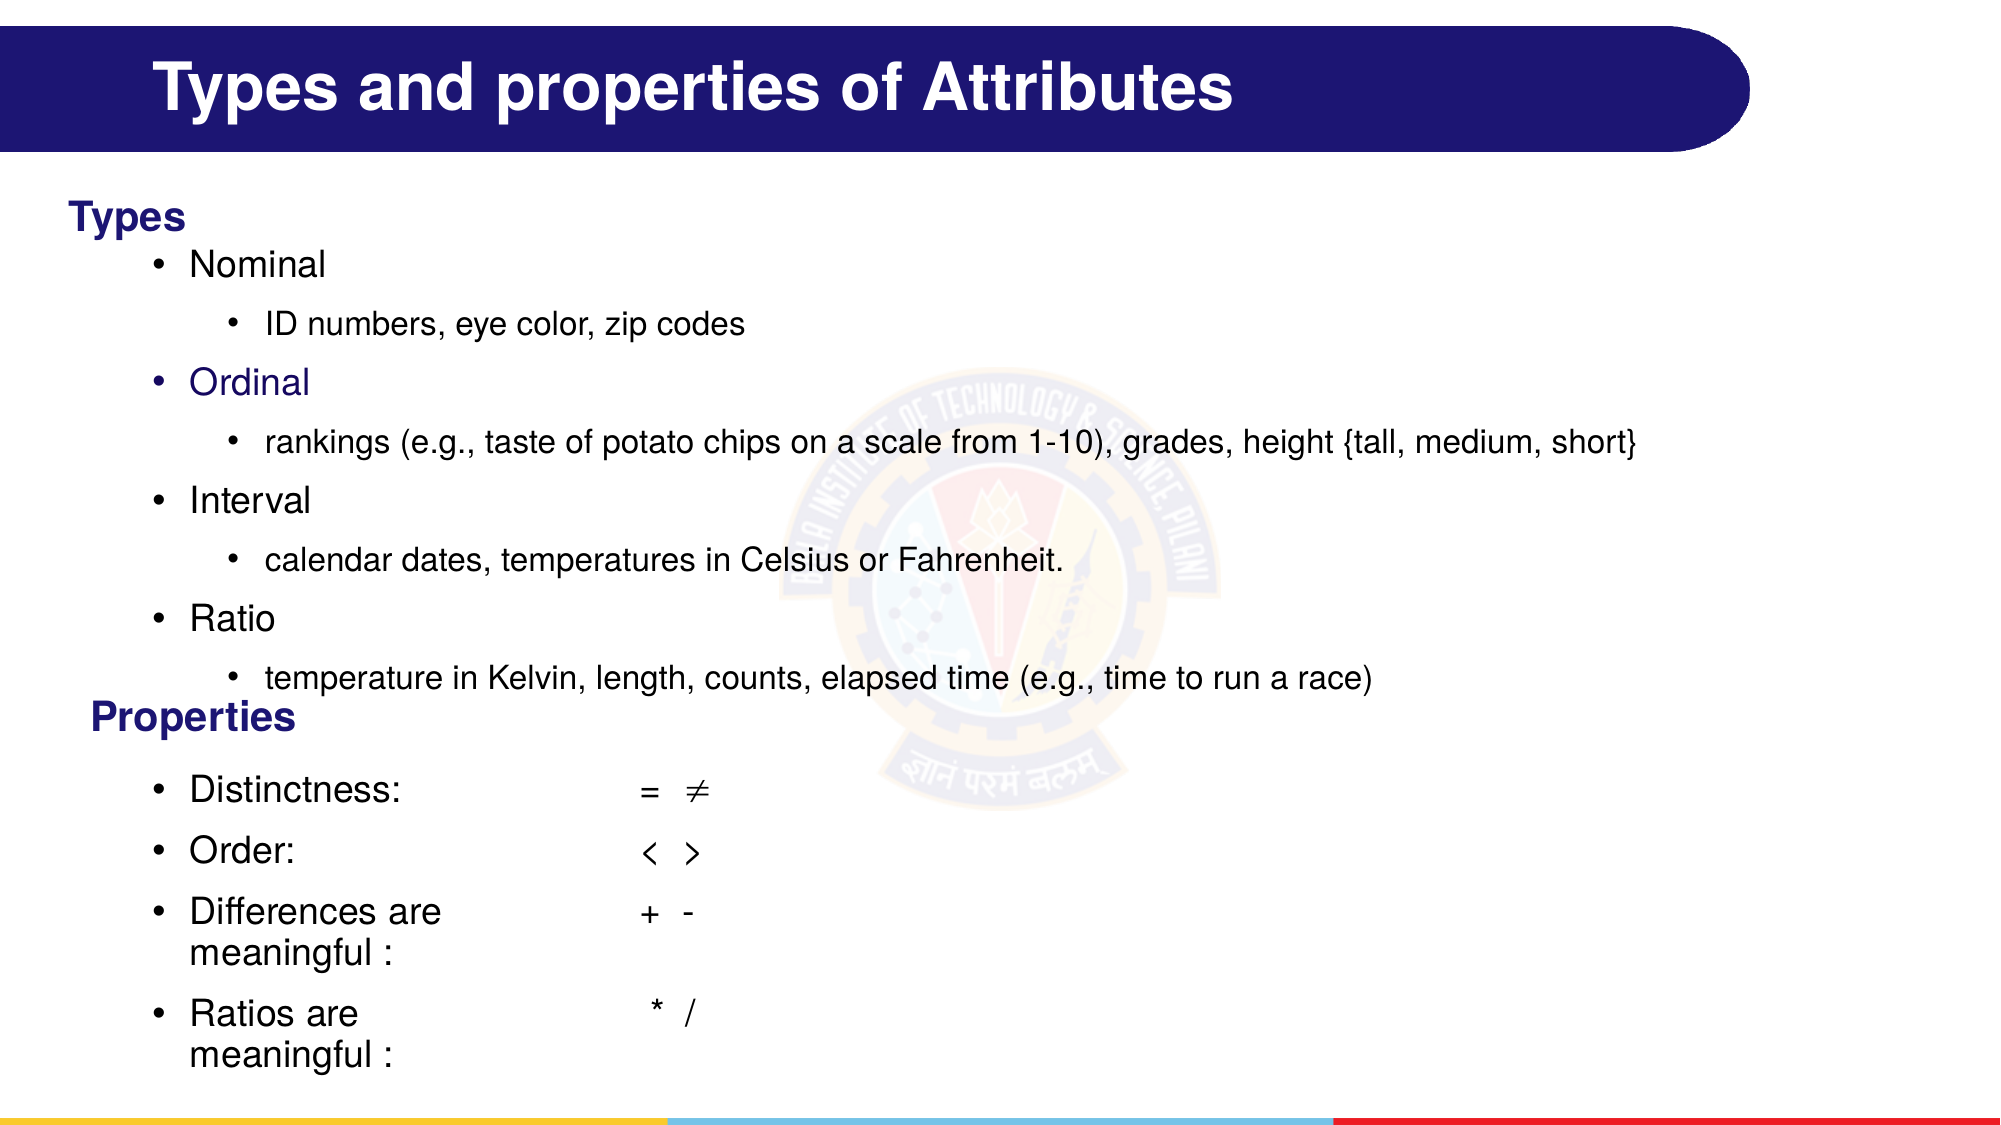

# Types and properties of Attributes
Types
Nominal
ID numbers, eye color, zip codes
Ordinal
rankings (e.g., taste of potato chips on a scale from 1-10), grades, height {tall, medium, short}
Interval
calendar dates, temperatures in Celsius or Fahrenheit.
Ratio
temperature in Kelvin, length, counts, elapsed time (e.g., time to run a race)
Properties
Distinctness:  		=  ≠
Order:  			<  >
Differences are		+  -
meaningful :
Ratios are  		 *  /
meaningful :